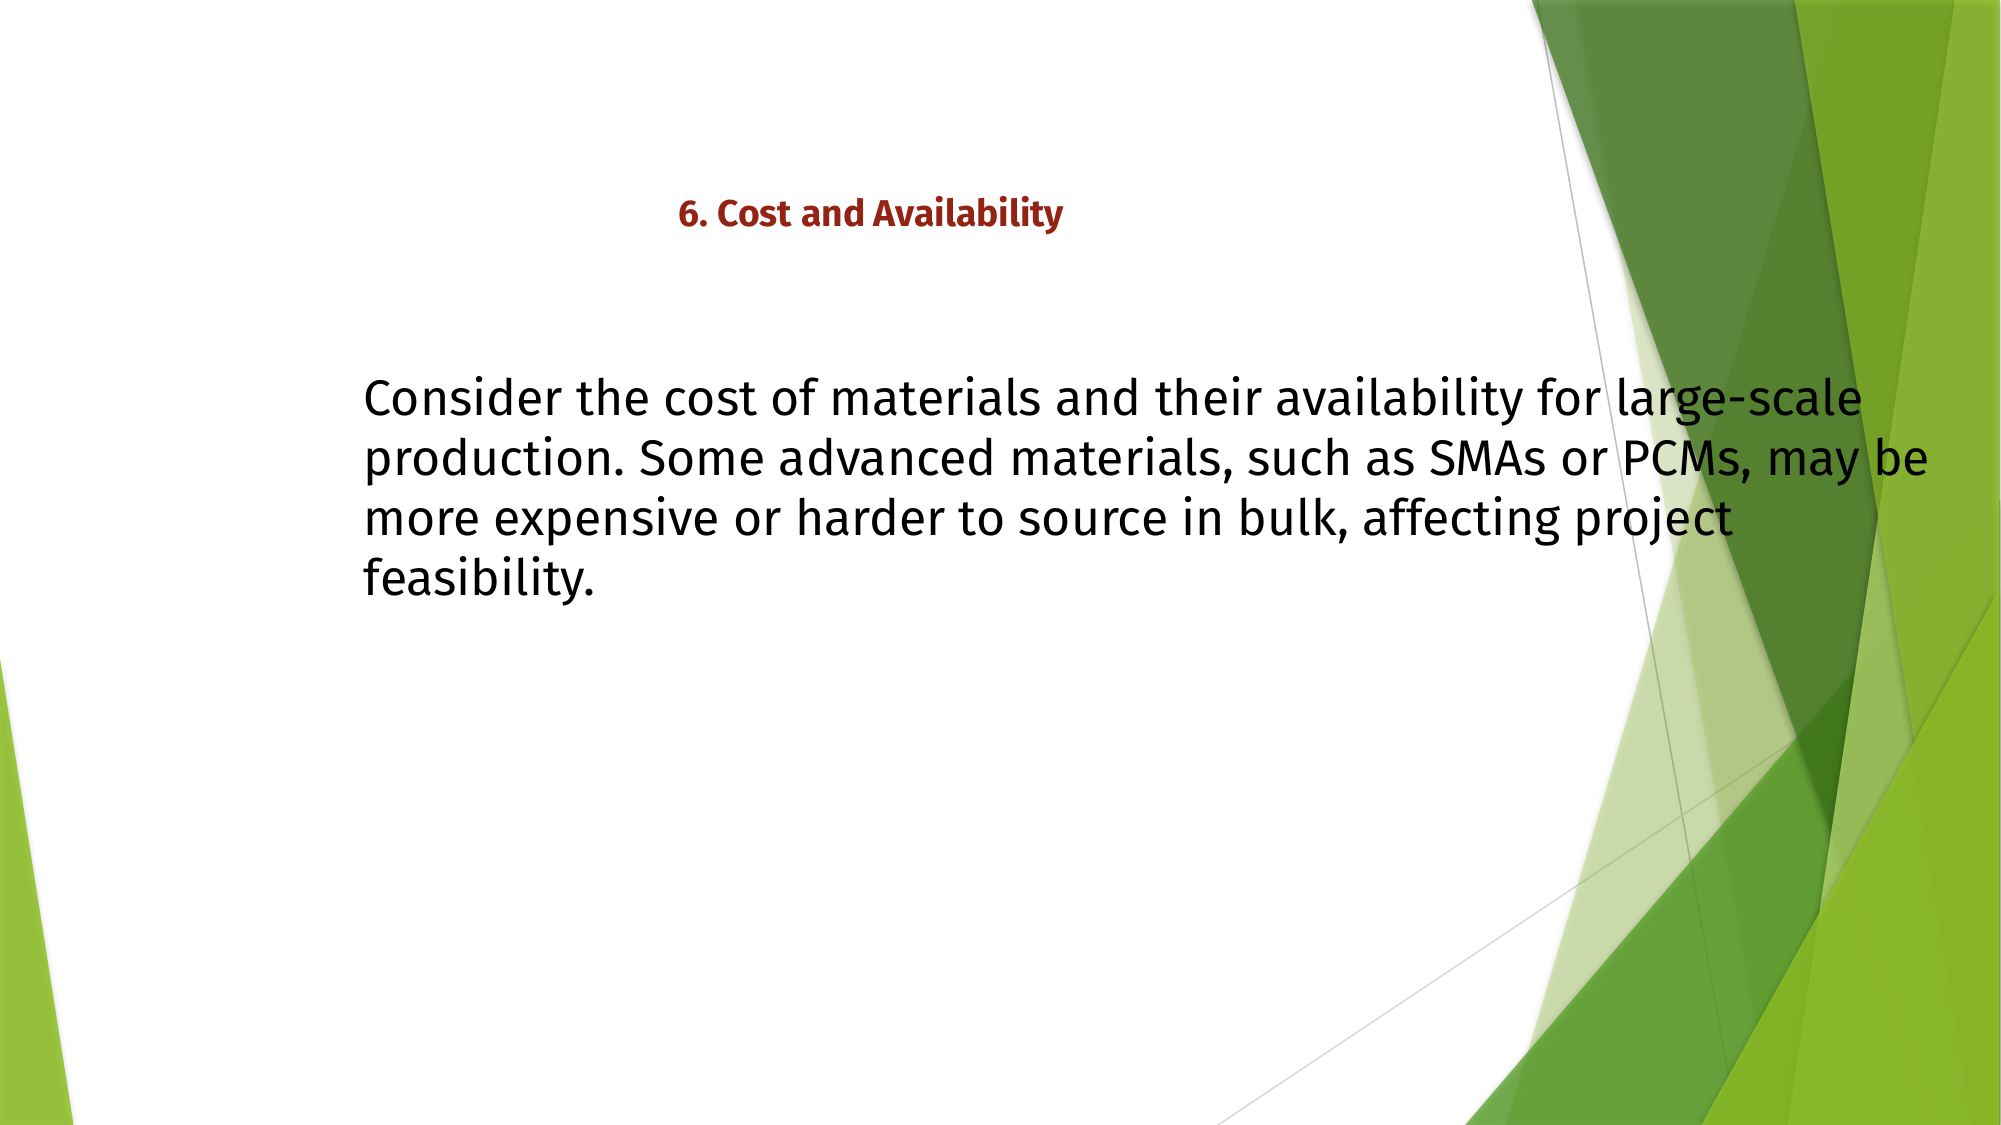

# 6. Cost and Availability
Consider the cost of materials and their availability for large-scale production. Some advanced materials, such as SMAs or PCMs, may be more expensive or harder to source in bulk, affecting project feasibility.